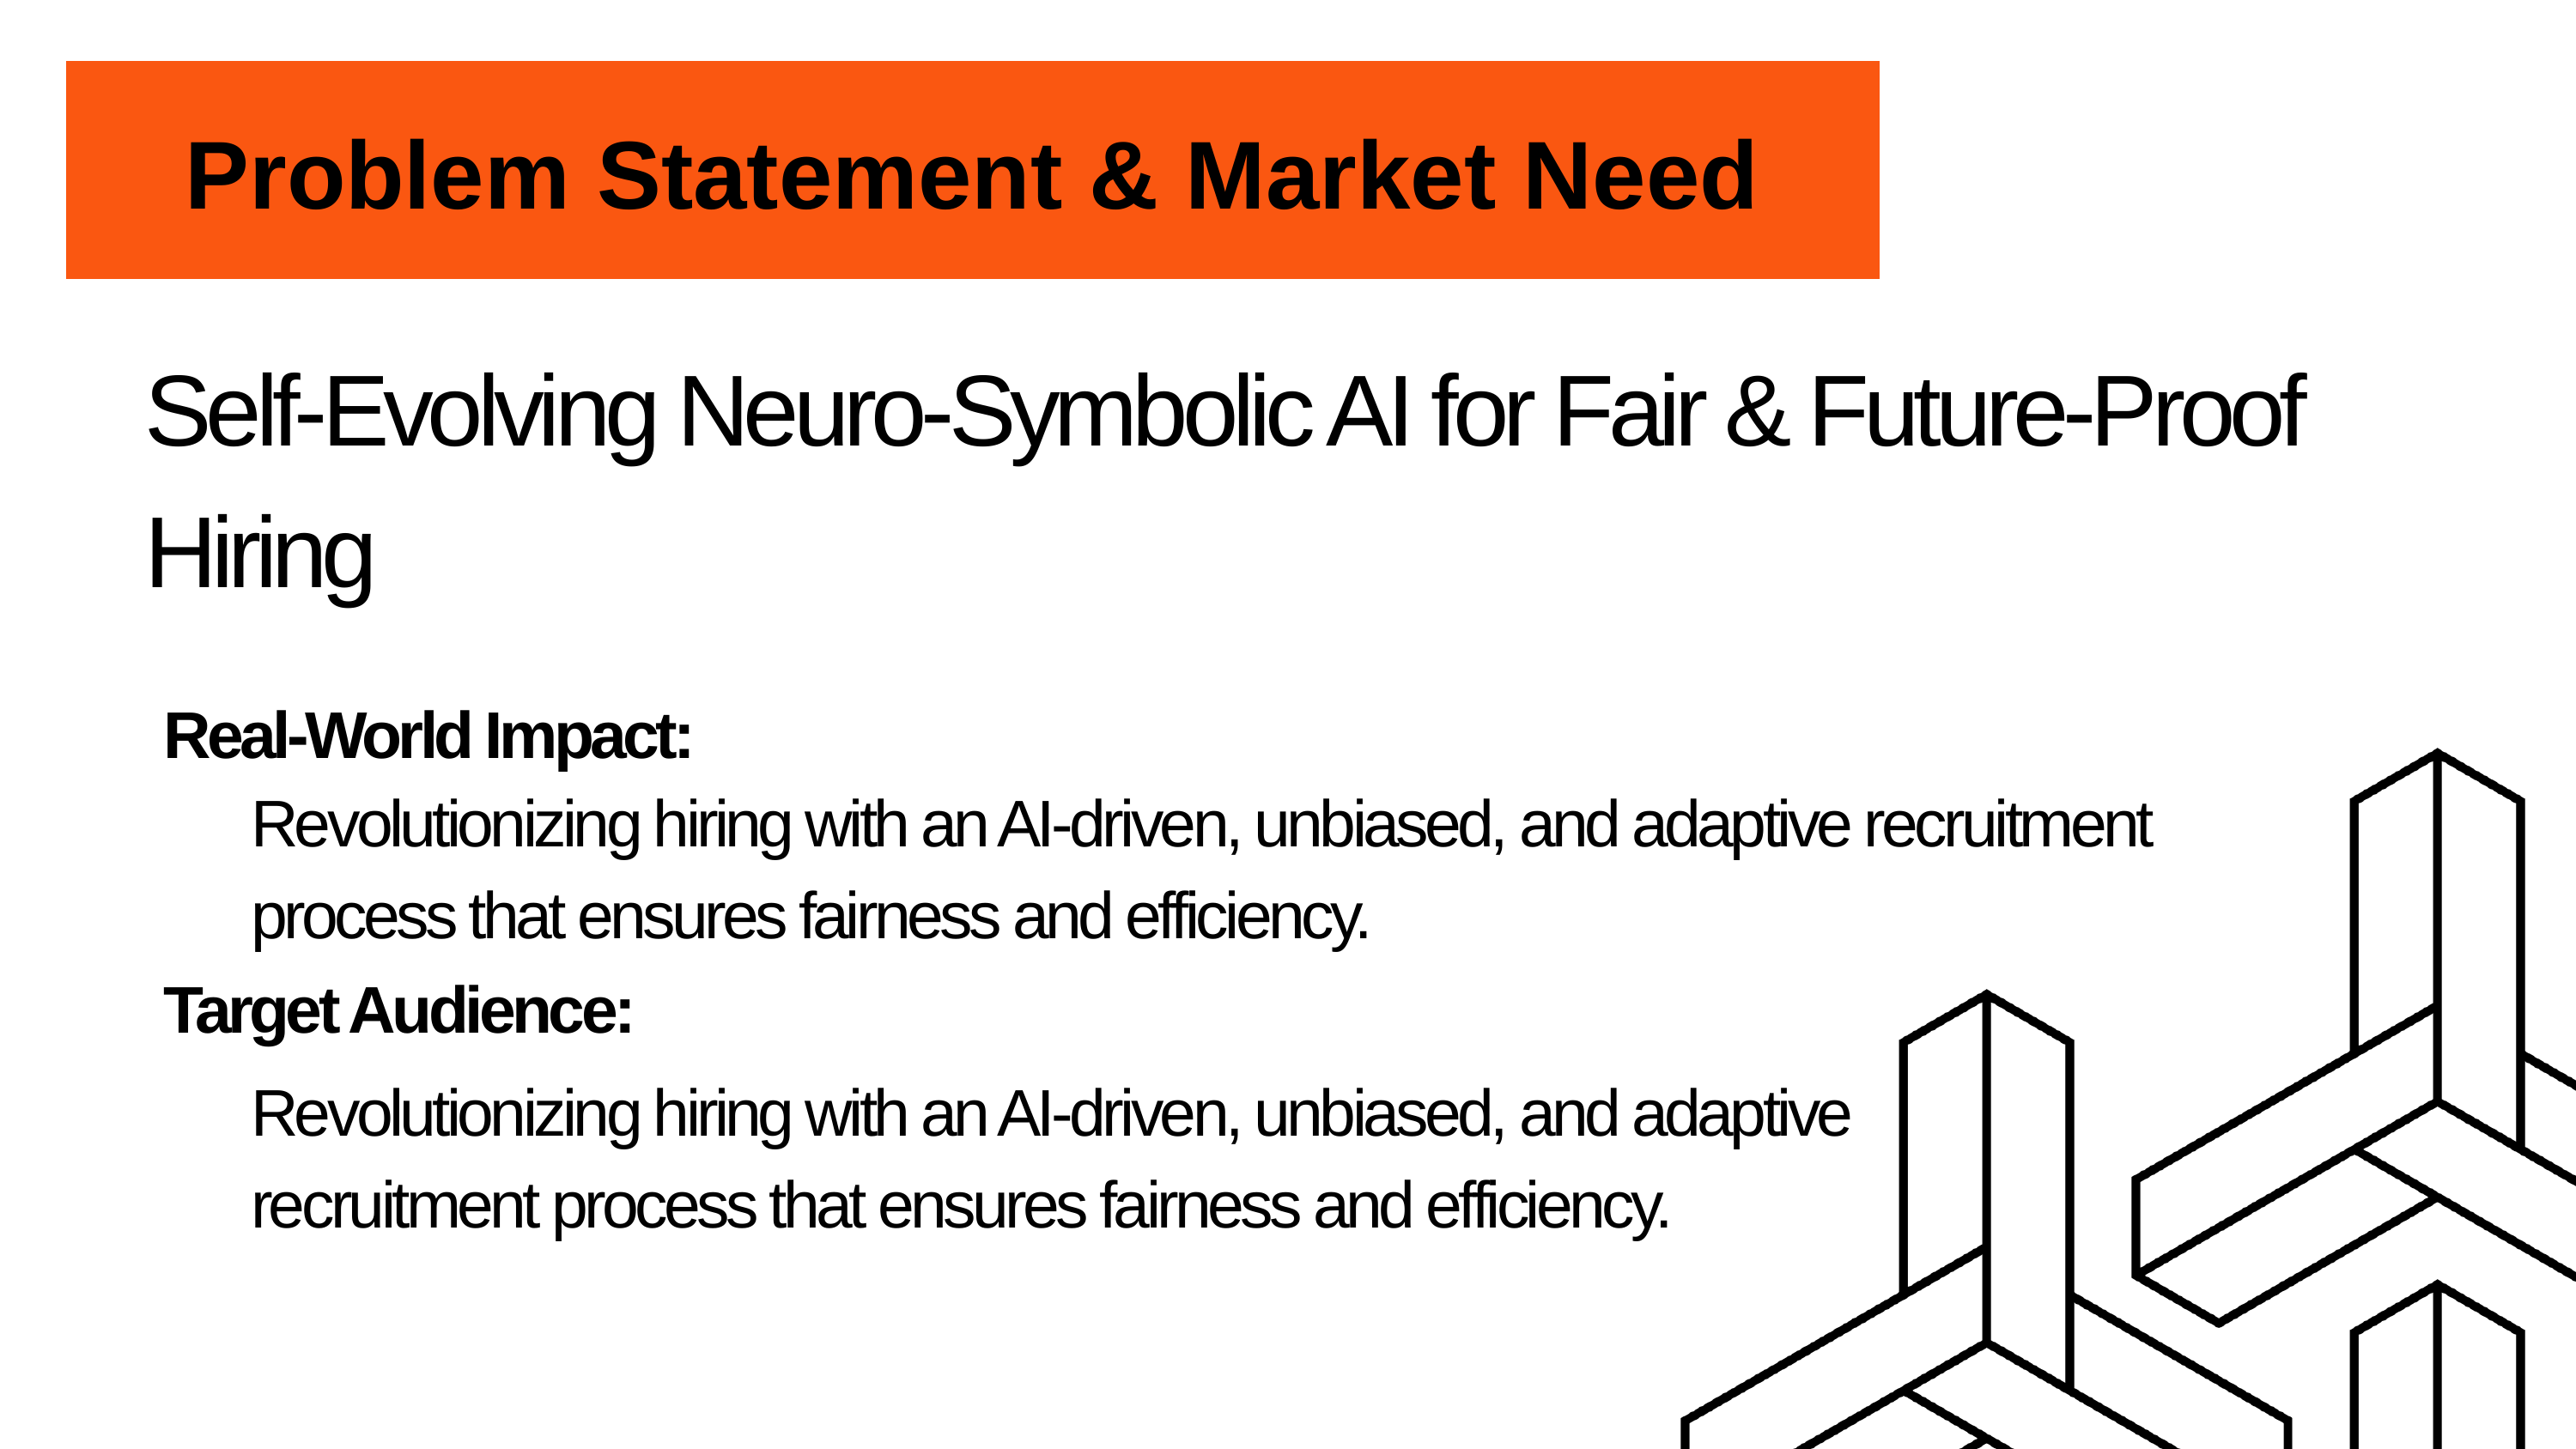

Problem Statement & Market Need
Self-Evolving Neuro-Symbolic AI for Fair & Future-Proof Hiring
Real-World Impact:

Revolutionizing hiring with an AI-driven, unbiased, and adaptive recruitment process that ensures fairness and efficiency.
Target Audience:

Revolutionizing hiring with an AI-driven, unbiased, and adaptive recruitment process that ensures fairness and efficiency.